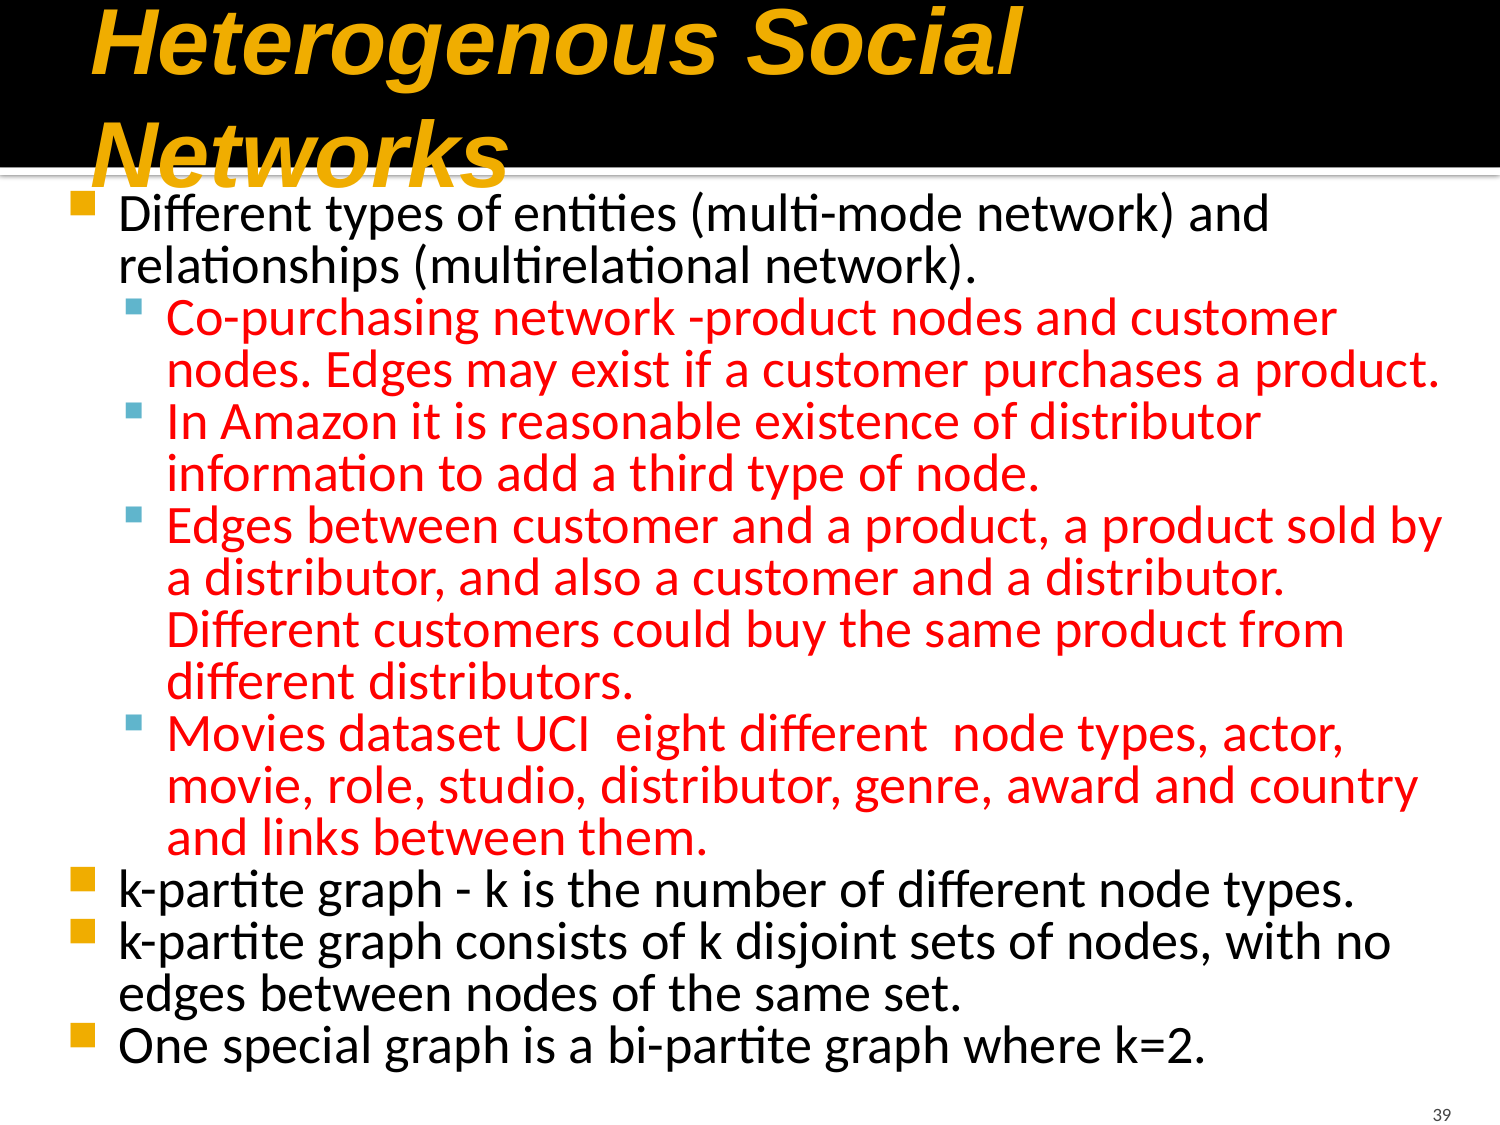

# Heterogenous Social Networks
Different types of entities (multi-mode network) and relationships (multirelational network).
Co-purchasing network -product nodes and customer nodes. Edges may exist if a customer purchases a product.
In Amazon it is reasonable existence of distributor information to add a third type of node.
Edges between customer and a product, a product sold by a distributor, and also a customer and a distributor. Different customers could buy the same product from different distributors.
Movies dataset UCI  eight different  node types, actor, movie, role, studio, distributor, genre, award and country and links between them.
k-partite graph - k is the number of different node types.
k-partite graph consists of k disjoint sets of nodes, with no edges between nodes of the same set.
One special graph is a bi-partite graph where k=2.

39